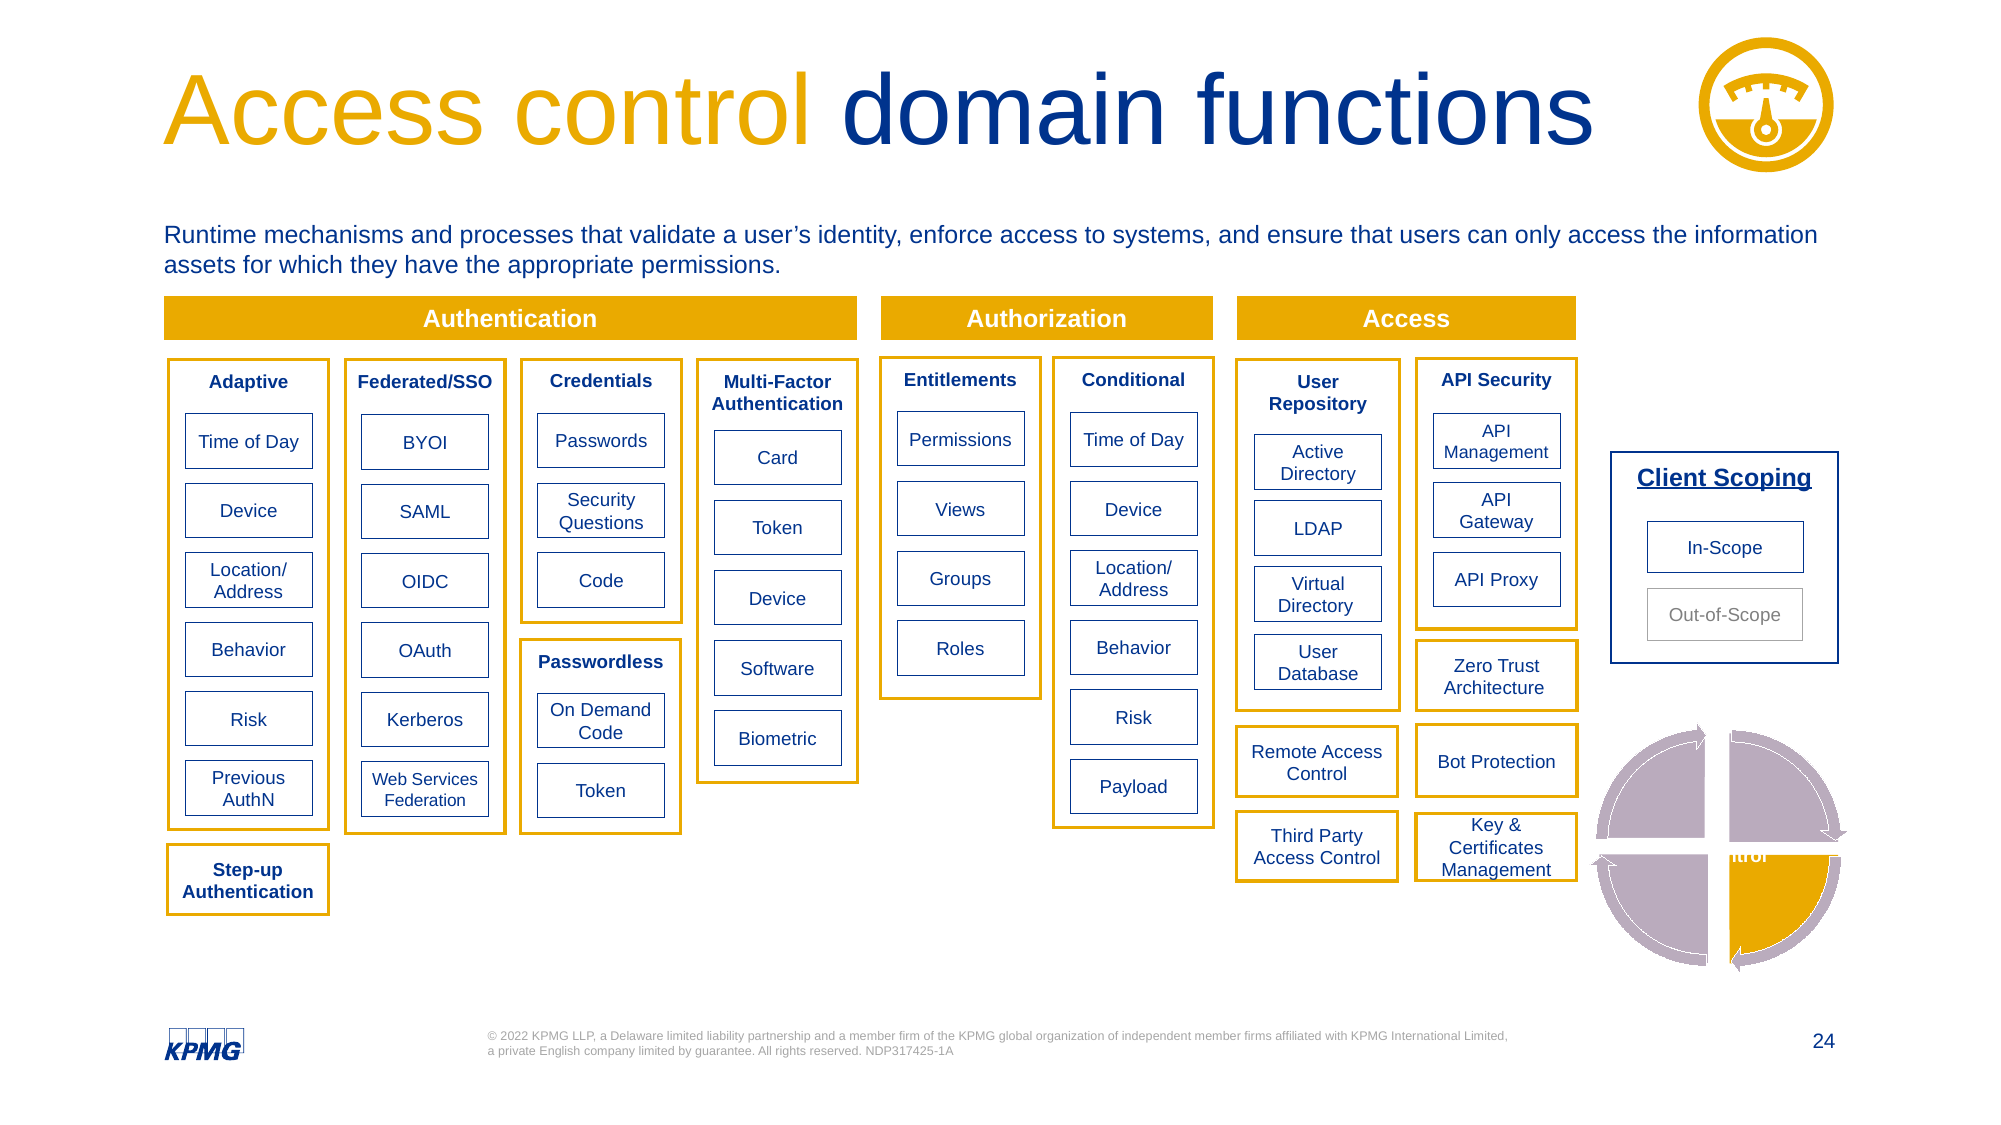

# Access control domain functions
Runtime mechanisms and processes that validate a user’s identity, enforce access to systems, and ensure that users can only access the information assets for which they have the appropriate permissions.

Authentication
Authorization
Access
Entitlements
Conditional
API Security
Federated/SSO
Adaptive
Credentials
User Repository
Multi-Factor Authentication
Permissions
Time of Day
Passwords
Time of Day
API Management
BYOI
Card
Active Directory
Views
Device
API Gateway
Security Questions
Device
SAML
Token
LDAP
Location/
Address
Groups
API Proxy
Location/Address
Code
OIDC
Virtual Directory
Device
Behavior
Roles
Behavior
OAuth
User Database
Passwordless
Software
Zero Trust Architecture
Risk
Risk
Kerberos
On Demand Code
Biometric
Bot Protection
Remote Access Control
Payload
Previous AuthN
Web Services Federation
Token
Third Party Access Control
Key & Certificates Management
Step-up Authentication
Client Scoping
In-Scope
Out-of-Scope

 Control